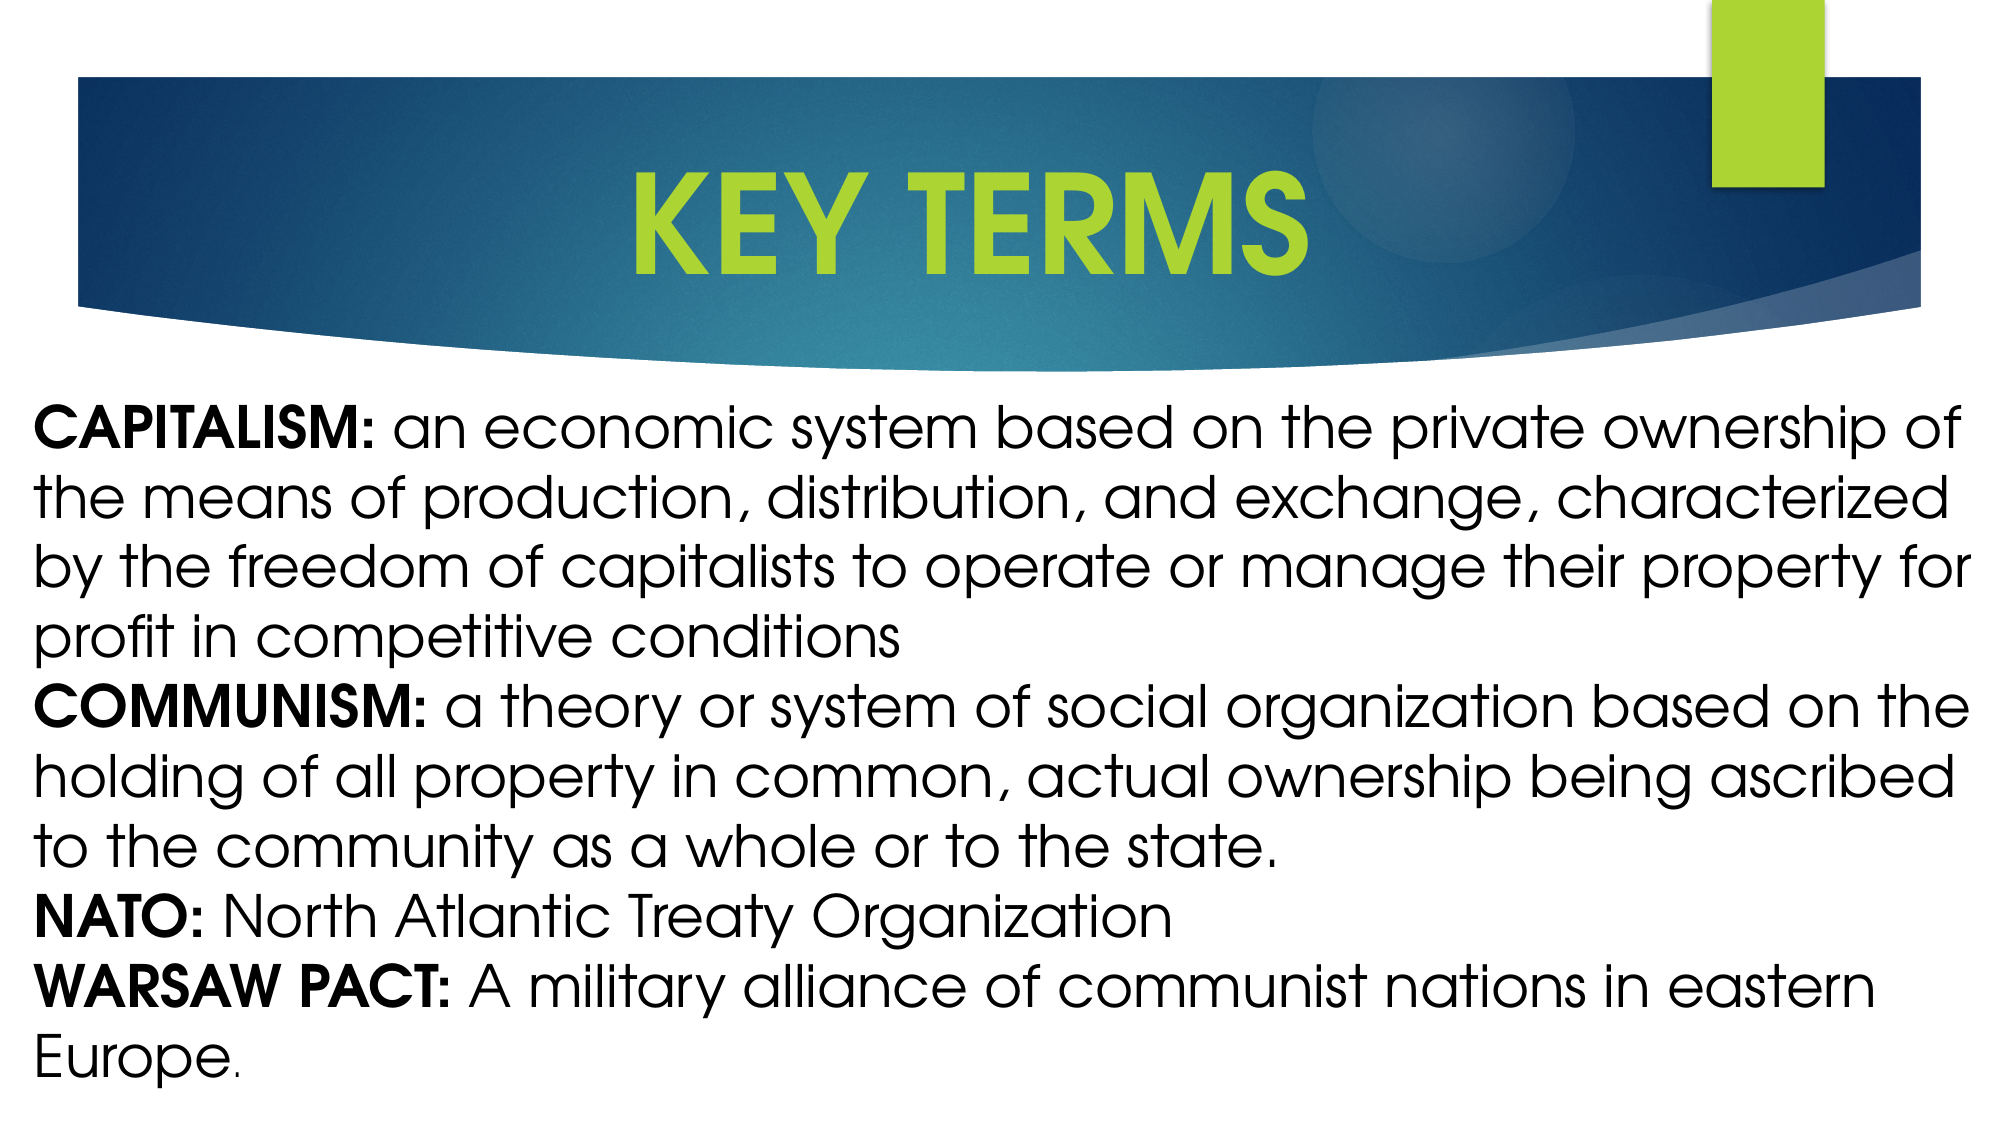

# KEY TERMS
CAPITALISM: an economic system based on the private ownership of the means of production, distribution, and exchange, characterized by the freedom of capitalists to operate or manage their property for profit in competitive conditions
COMMUNISM: a theory or system of social organization based on the holding of all property in common, actual ownership being ascribed to the community as a whole or to the state.
NATO: North Atlantic Treaty Organization
WARSAW PACT: A military alliance of communist nations in eastern Europe.